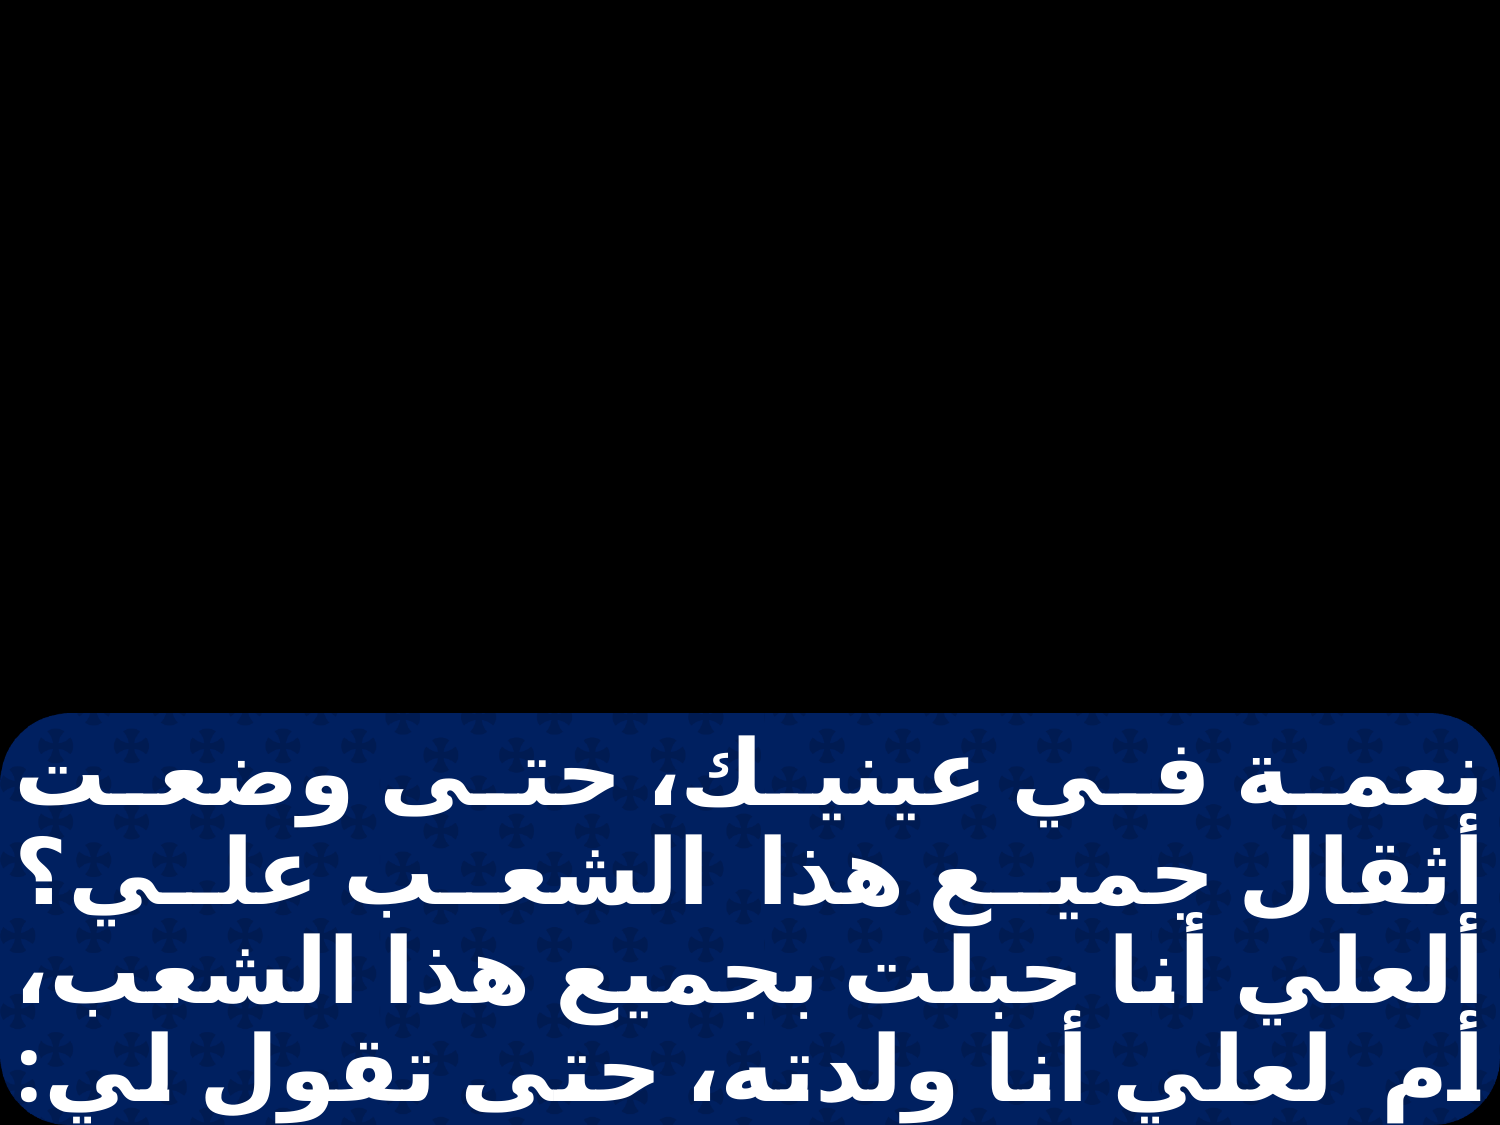

نعمة في عينيك، حتى وضعت أثقال جميع هذا  الشعب علي؟ ألعلي أنا حبلت بجميع هذا الشعب، أم  لعلي أنا ولدته، حتى تقول لي: احمله في حضنك،  كما تحمل الحاضن الرضيع، إلى الأرض التي